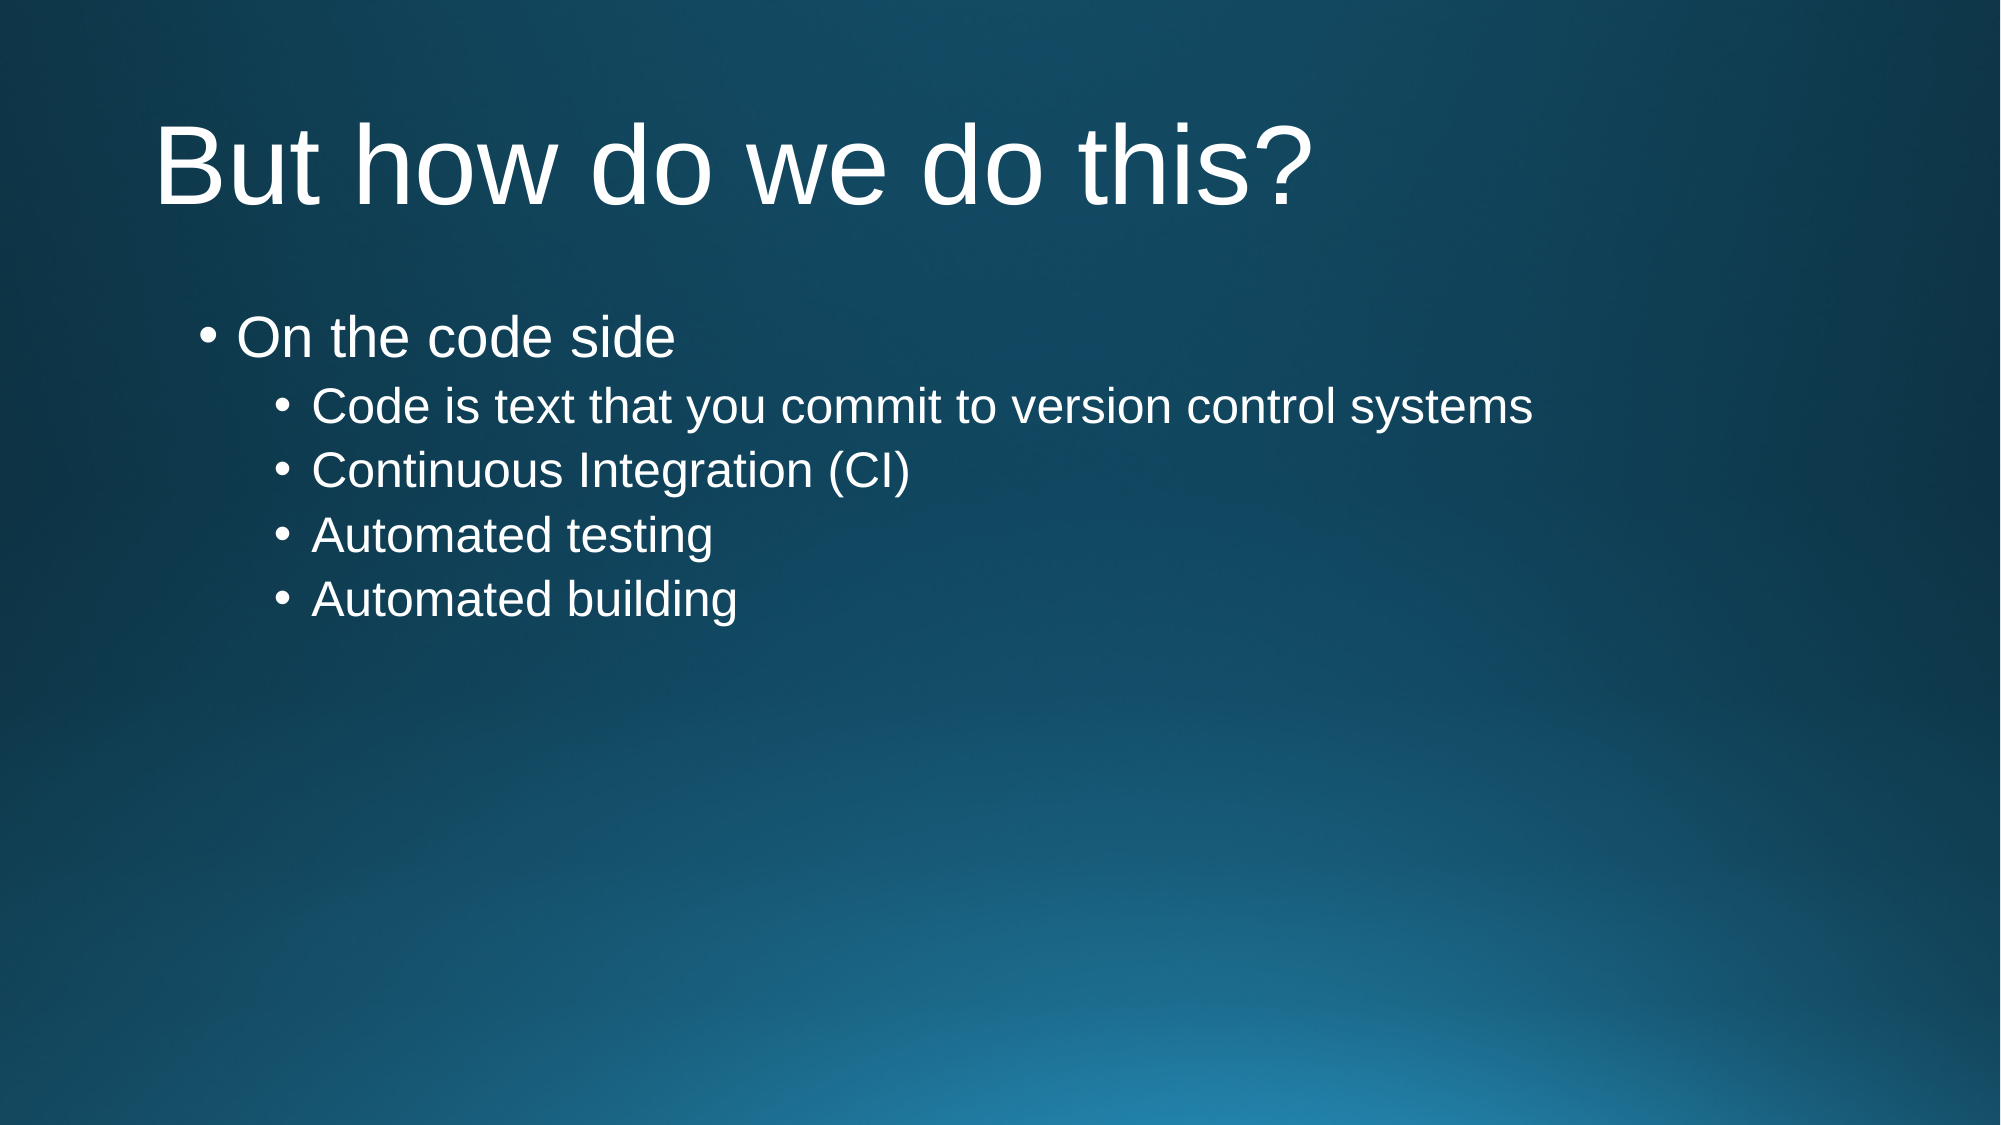

# But how do we do this?
On the code side
Code is text that you commit to version control systems
Continuous Integration (CI)
Automated testing
Automated building